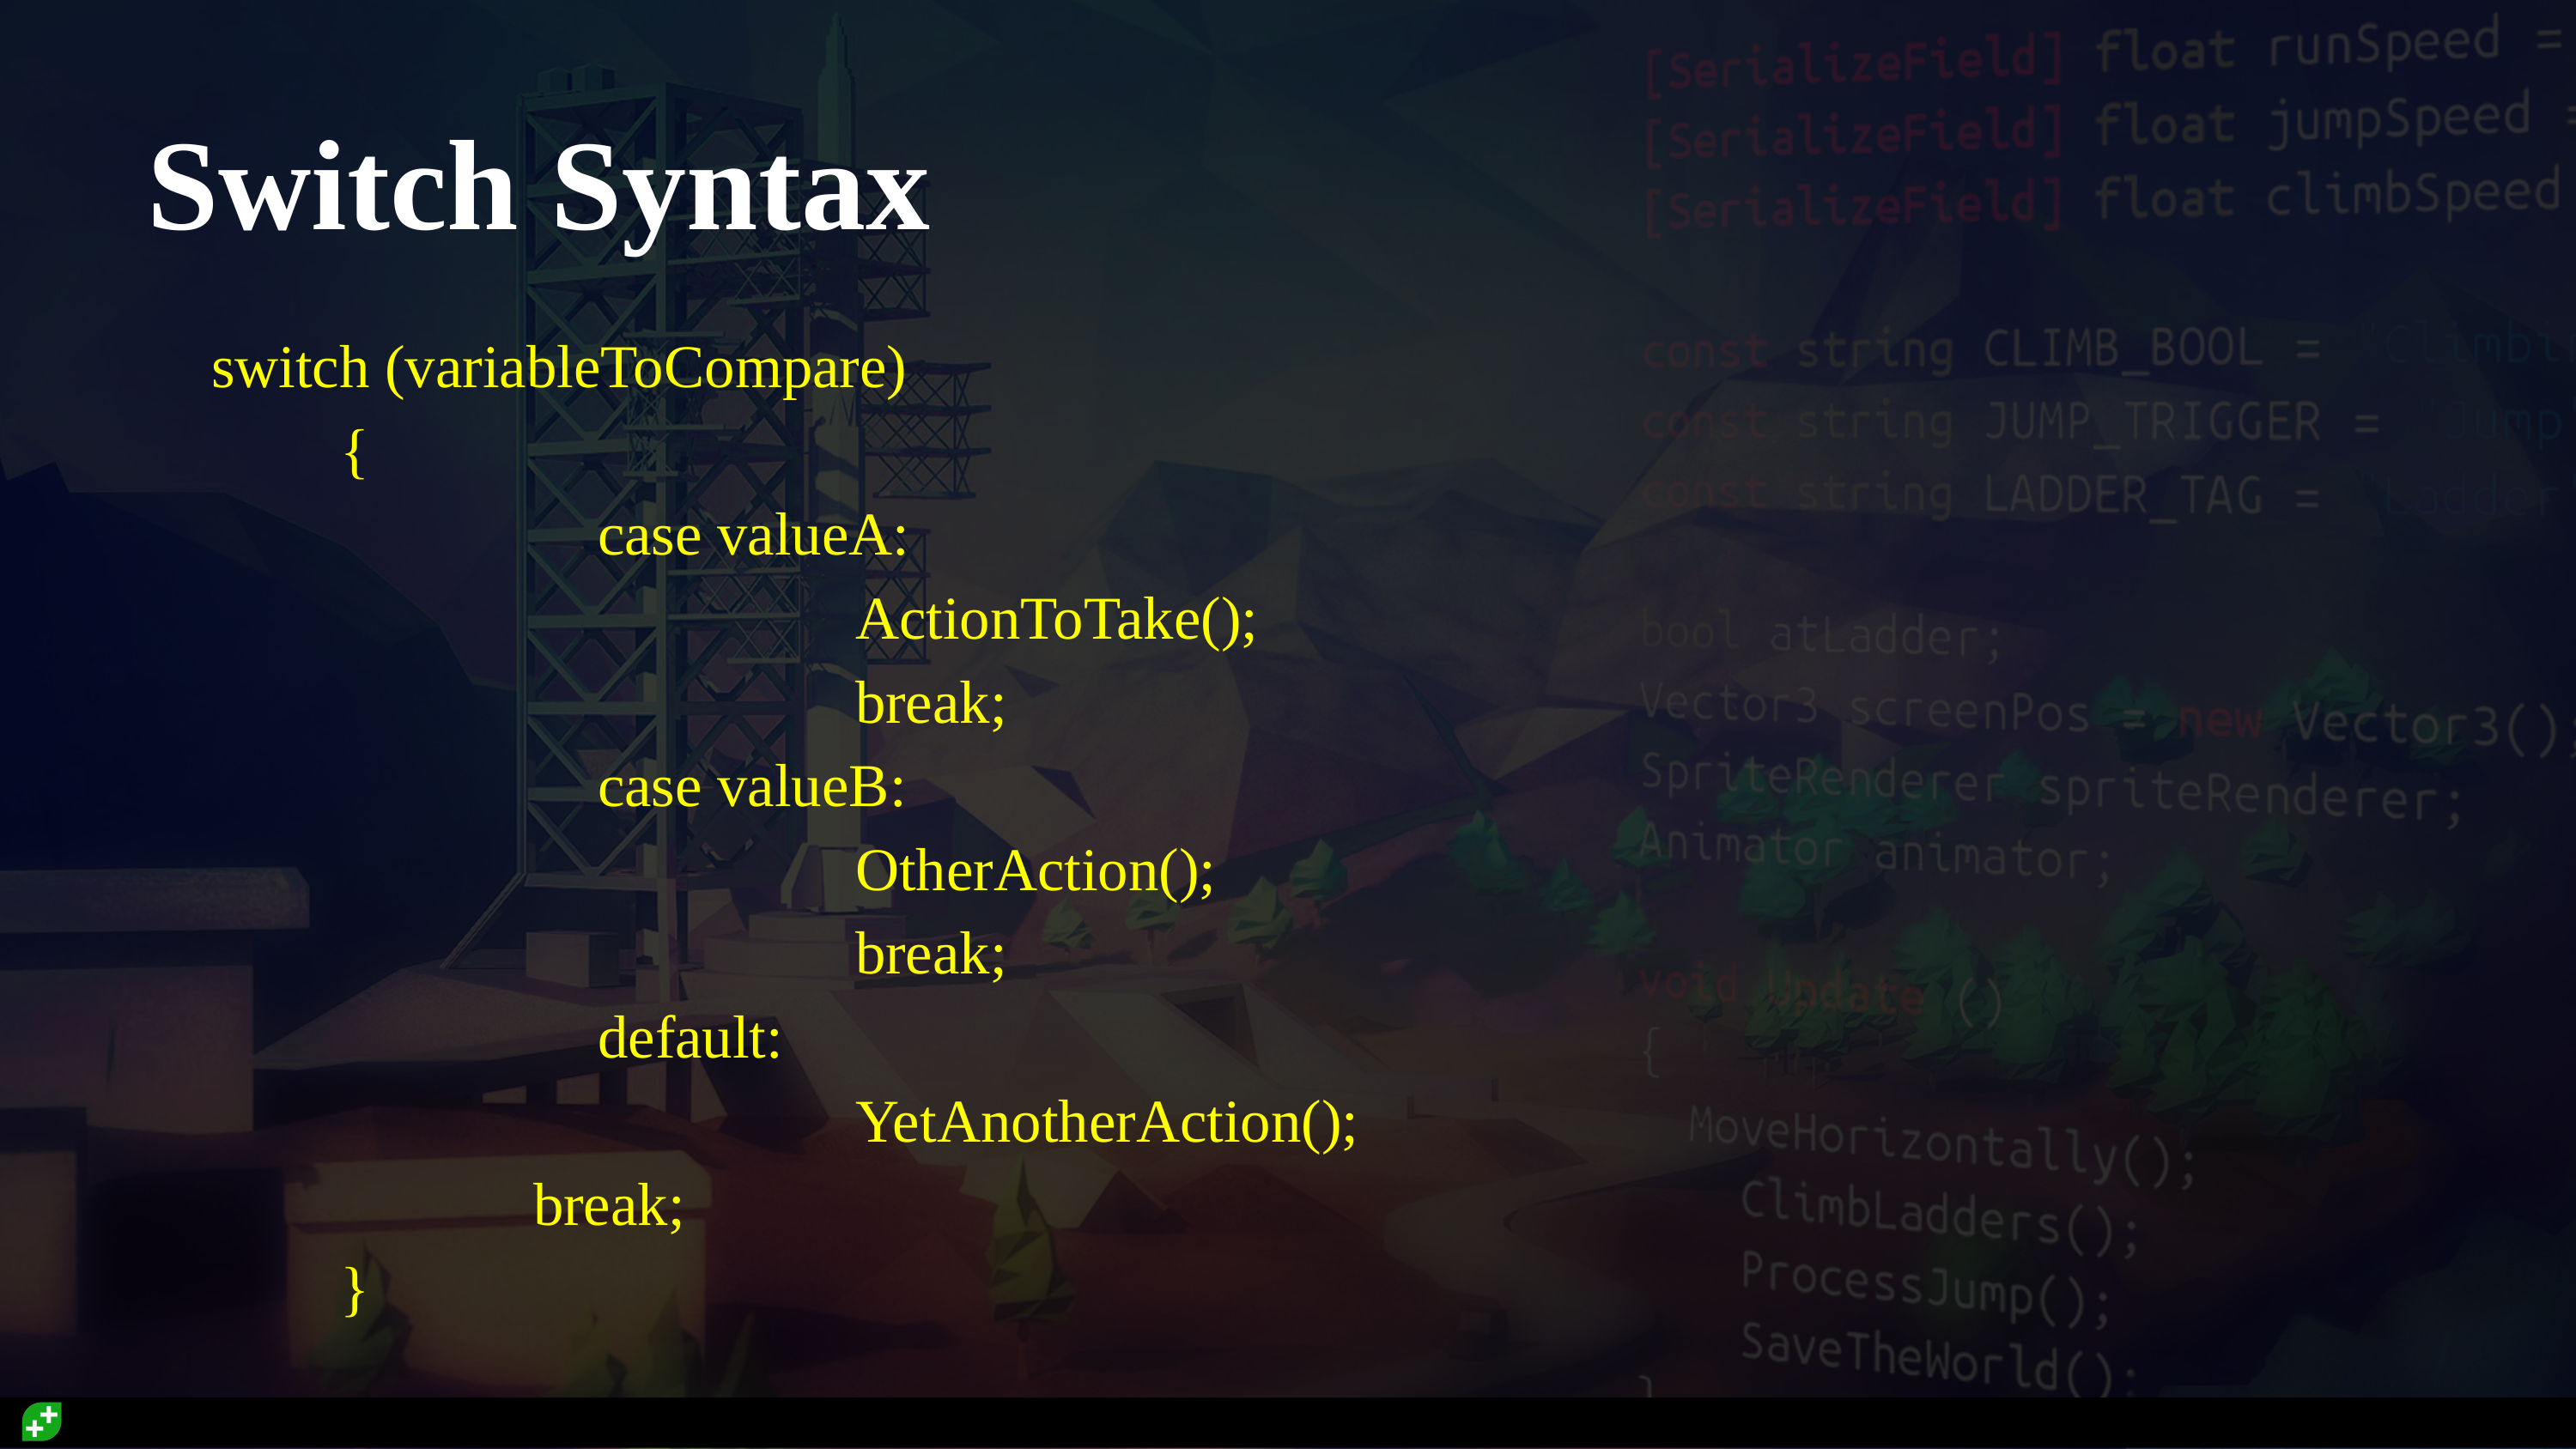

# Switch Syntax
switch (variableToCompare)
	{
			case valueA:
					ActionToTake();
					break;
			case valueB:
					OtherAction();
					break;
			default:
					YetAnotherAction();
break;
	}